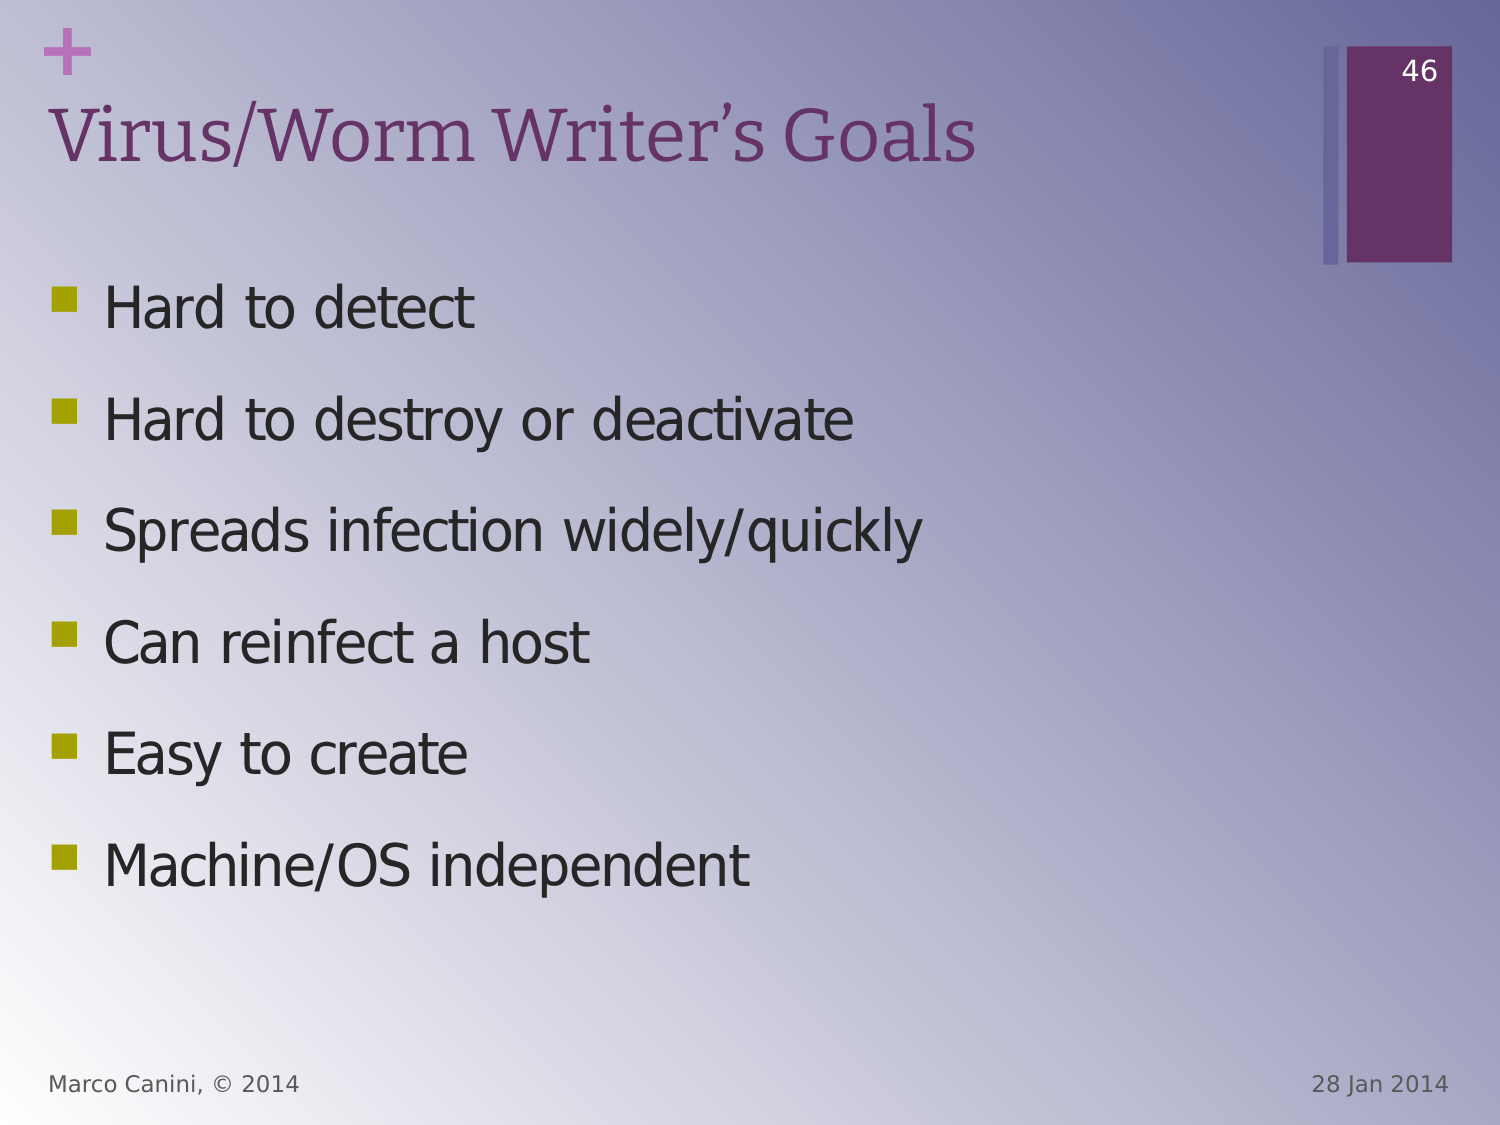

46
# Virus/Worm Writer’s Goals
Hard to detect
Hard to destroy or deactivate
Spreads infection widely/quickly
Can reinfect a host
Easy to create
Machine/OS independent
Marco Canini, © 2014
28 Jan 2014